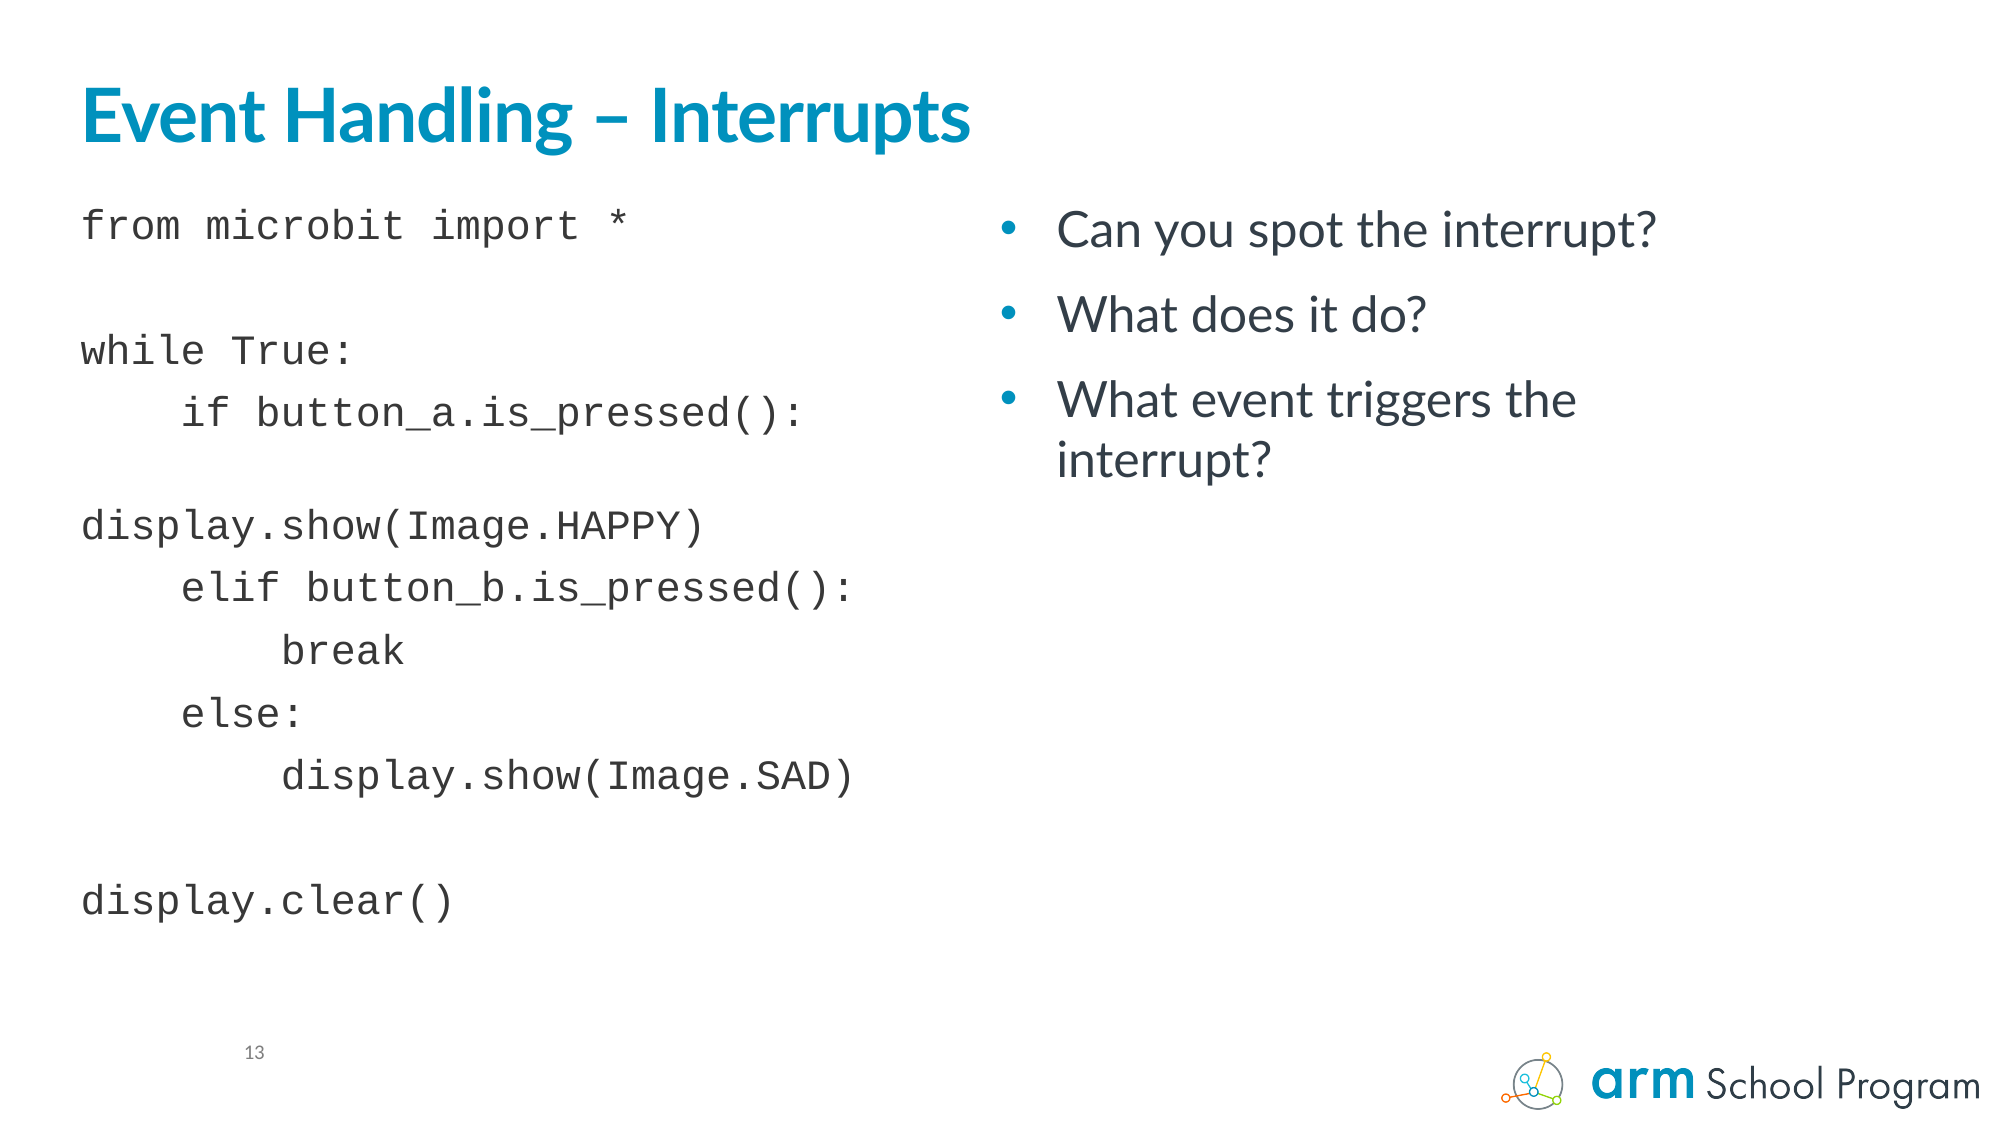

# Event Handling – Interrupts
from microbit import *

while True:
    if button_a.is_pressed():
        display.show(Image.HAPPY)
    elif button_b.is_pressed():
        break
    else:
        display.show(Image.SAD)

display.clear()
Can you spot the interrupt?
What does it do?
What event triggers the interrupt?